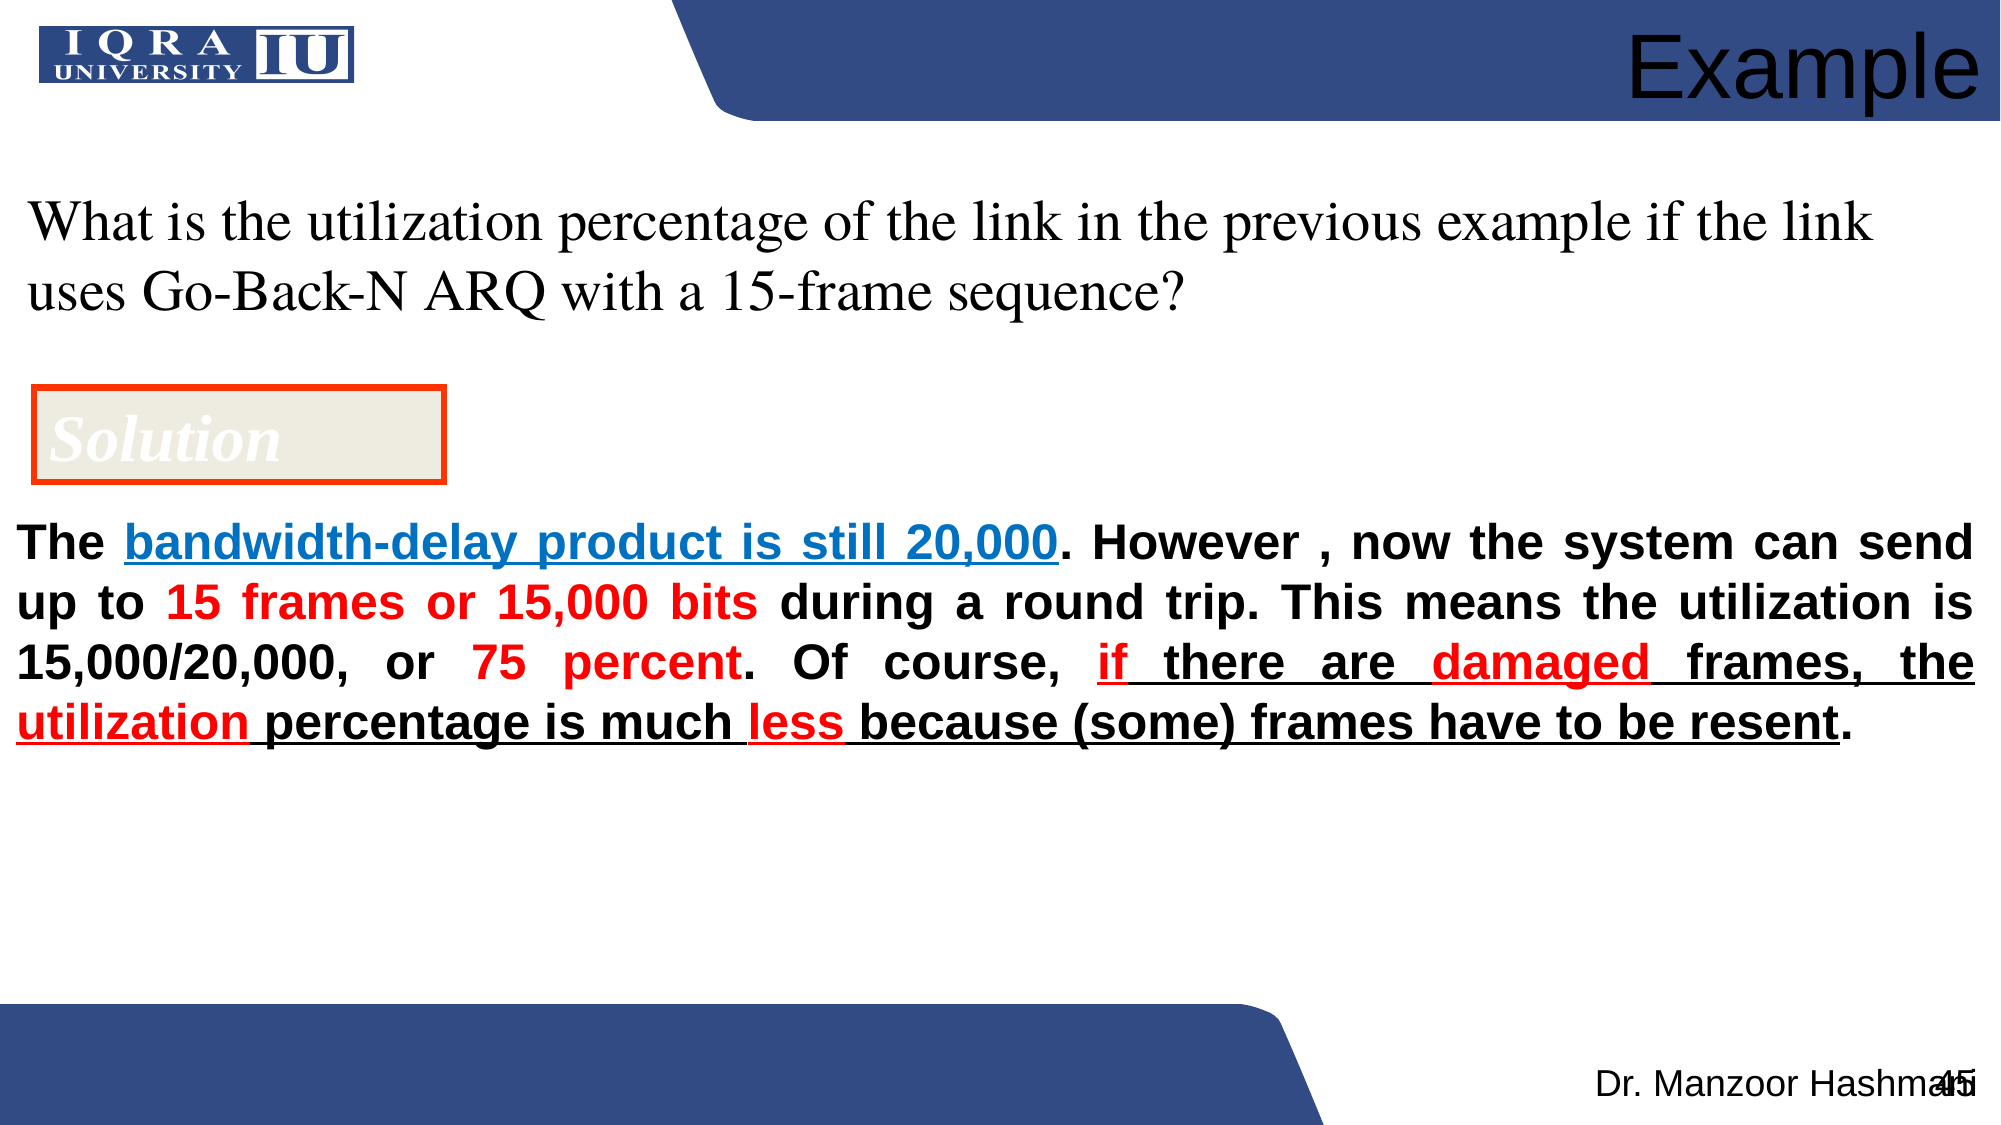

Example
What is the utilization percentage of the link in the previous example if the link uses Go-Back-N ARQ with a 15-frame sequence?
Solution
The bandwidth-delay product is still 20,000. However , now the system can send up to 15 frames or 15,000 bits during a round trip. This means the utilization is 15,000/20,000, or 75 percent. Of course, if there are damaged frames, the utilization percentage is much less because (some) frames have to be resent.
Dr. Manzoor Hashmani
45